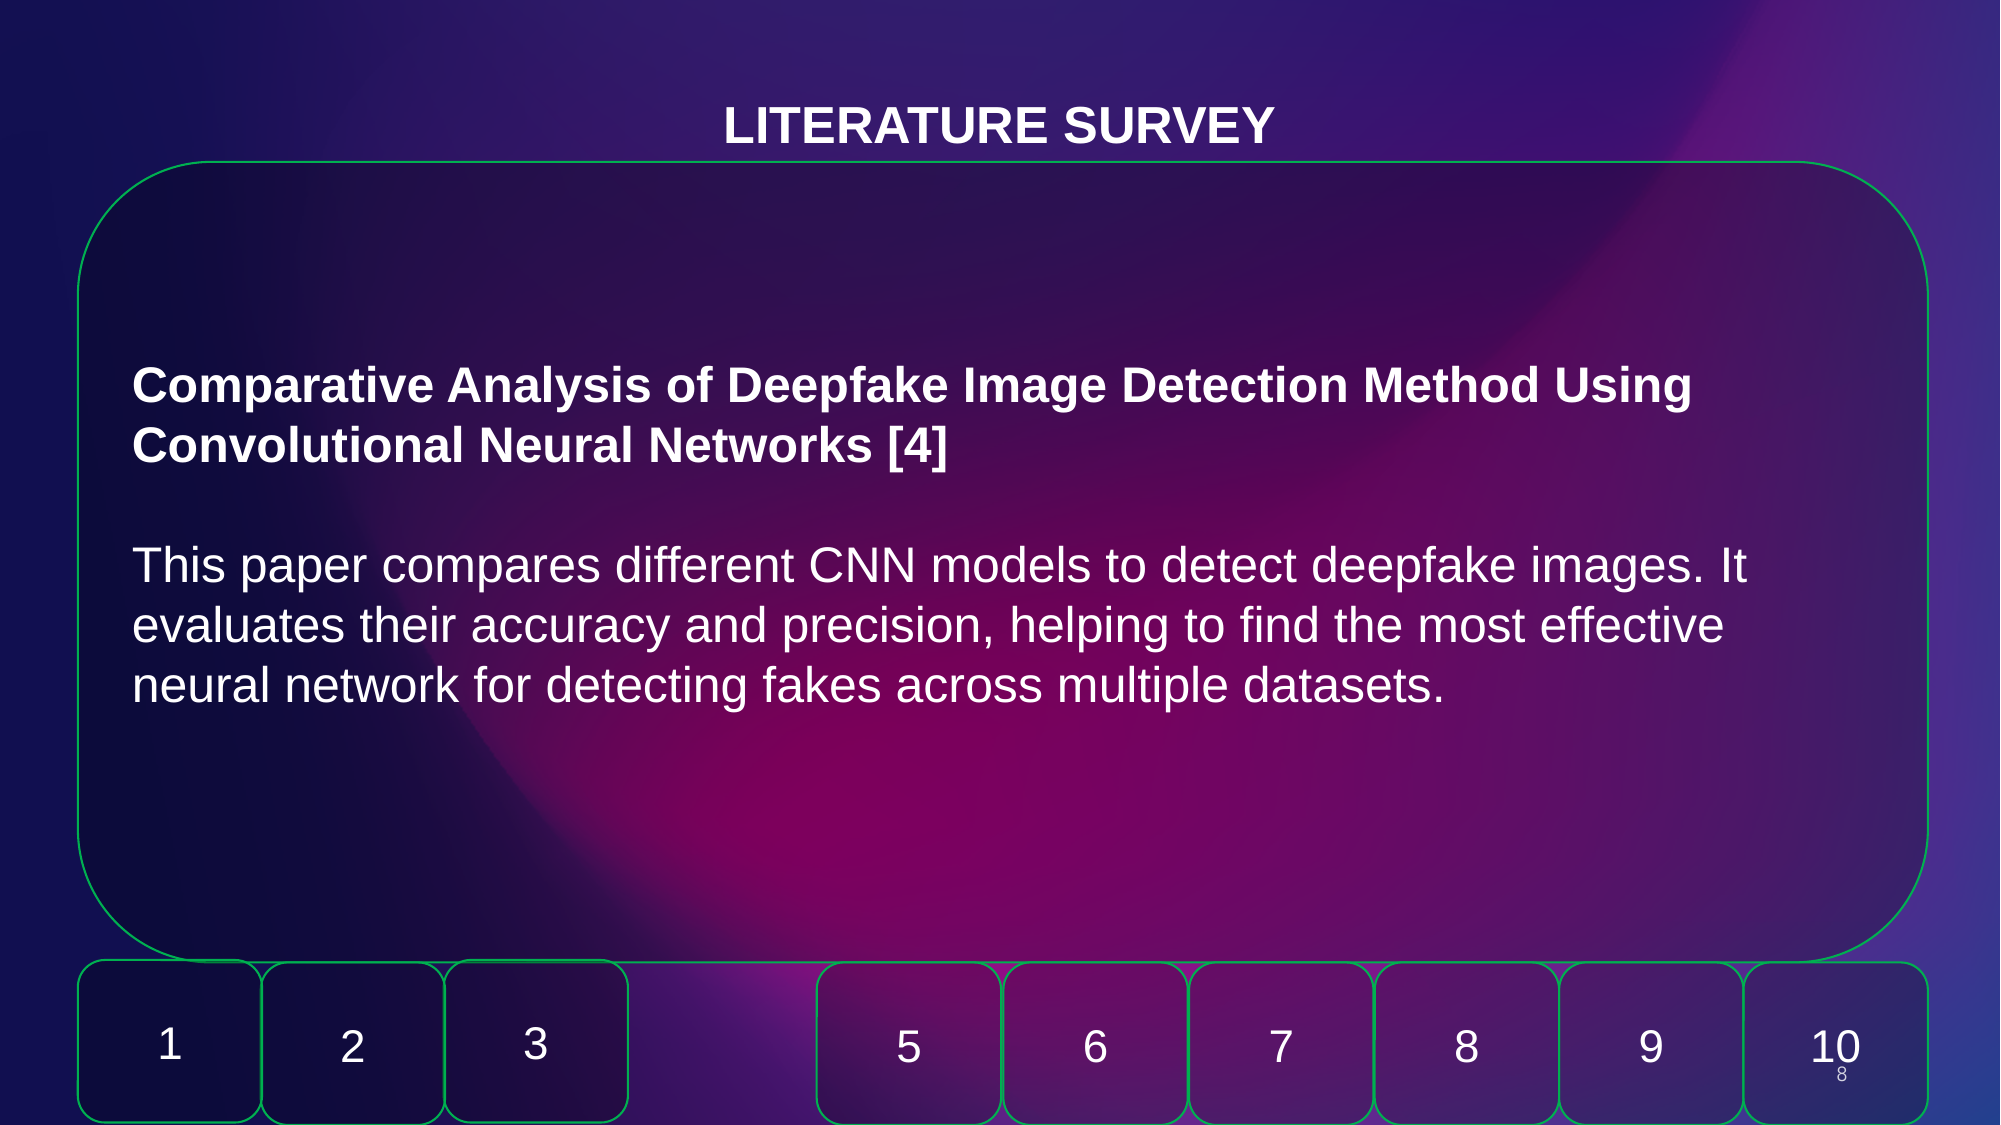

LITERATURE SURVEY
Comparative Analysis of Deepfake Image Detection Method Using Convolutional Neural Networks [4]
This paper compares different CNN models to detect deepfake images. It evaluates their accuracy and precision, helping to find the most effective neural network for detecting fakes across multiple datasets.

1
3
2
5
6
7
8
9
10
8